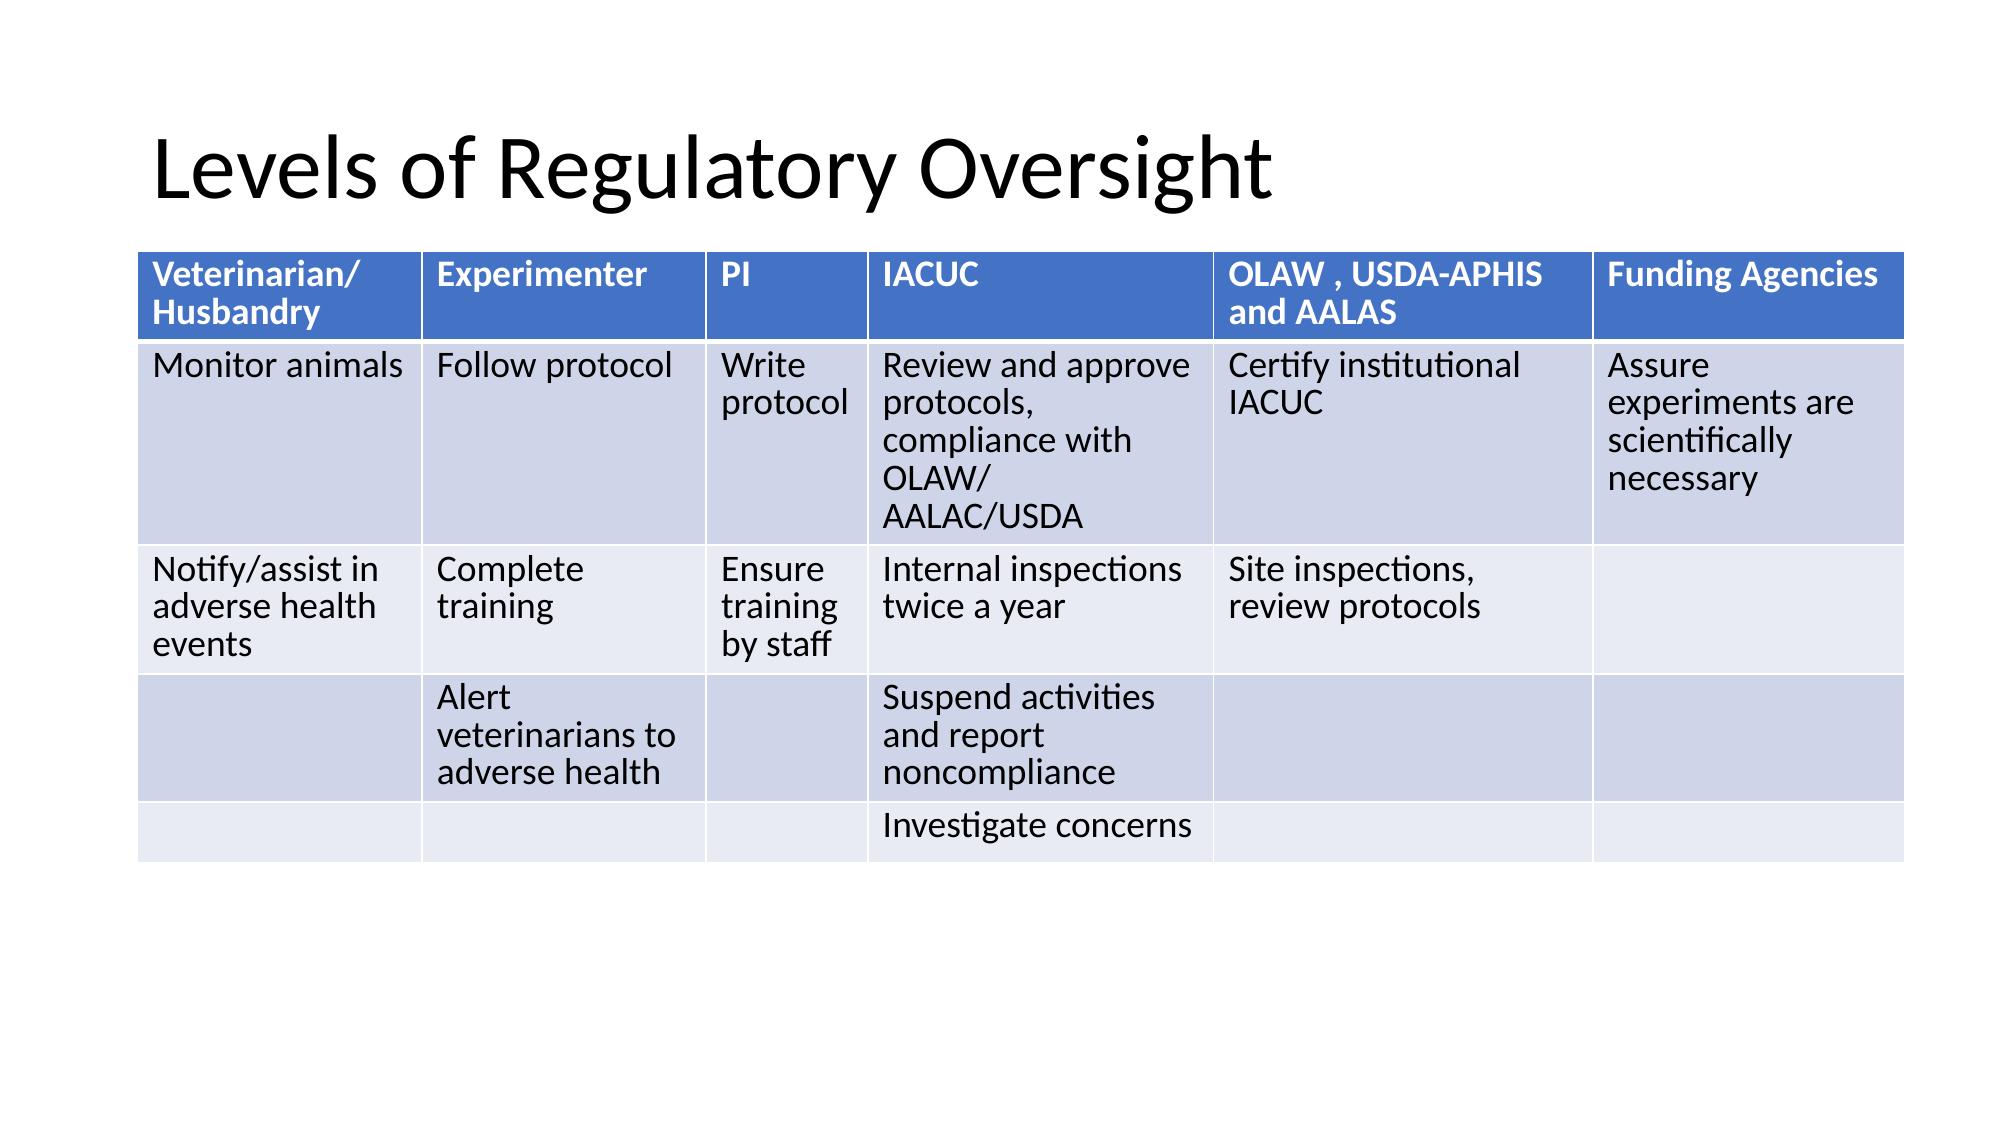

# Levels of Regulatory Oversight
| Veterinarian/Husbandry | Experimenter | PI | IACUC | OLAW , USDA-APHIS and AALAS | Funding Agencies |
| --- | --- | --- | --- | --- | --- |
| Monitor animals | Follow protocol | Write protocol | Review and approve protocols, compliance with OLAW/ AALAC/USDA | Certify institutional IACUC | Assure experiments are scientifically necessary |
| Notify/assist in adverse health events | Complete training | Ensure training by staff | Internal inspections twice a year | Site inspections, review protocols |  |
|  | Alert veterinarians to adverse health |  | Suspend activities and report noncompliance |  |  |
|  |  |  | Investigate concerns |  |  |